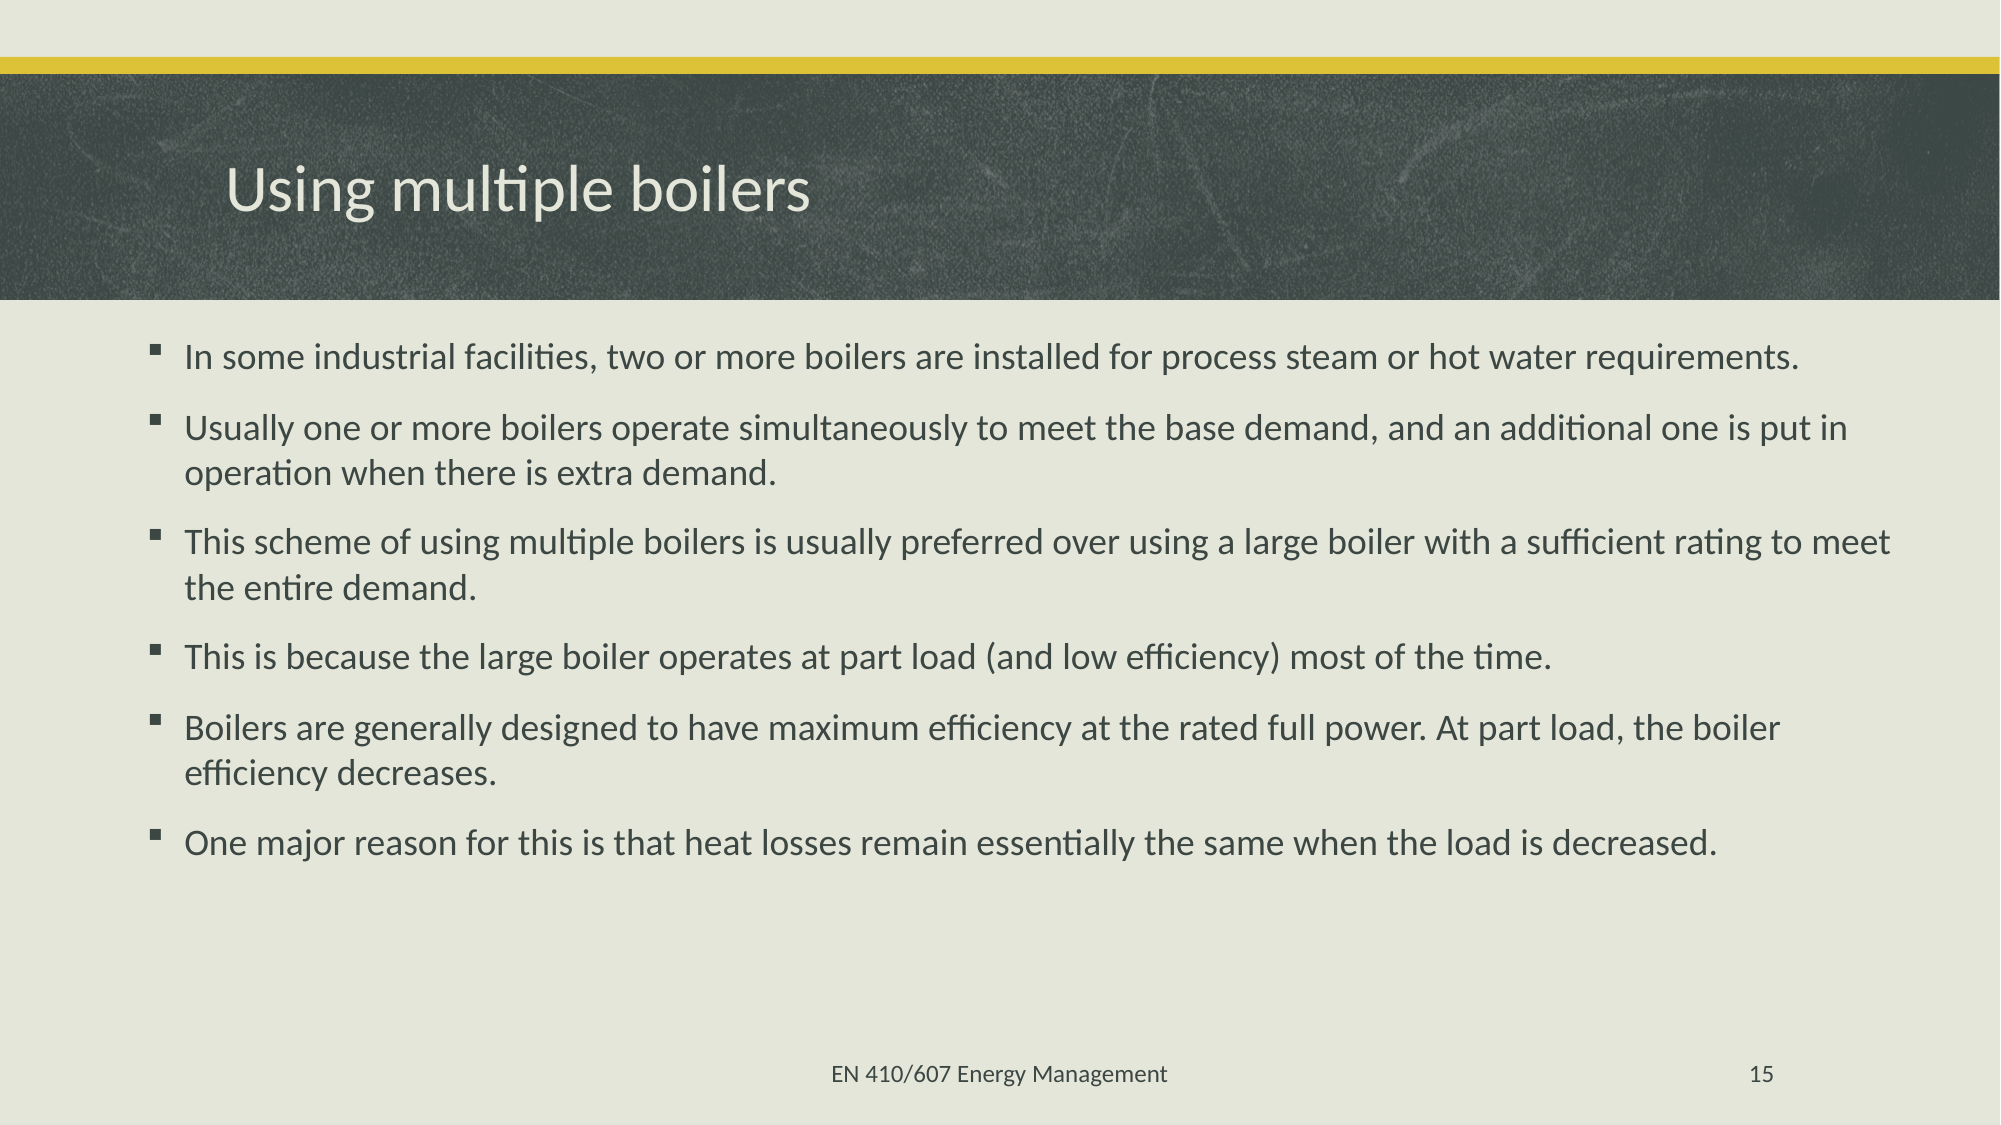

# Using multiple boilers
In some industrial facilities, two or more boilers are installed for process steam or hot water requirements.
Usually one or more boilers operate simultaneously to meet the base demand, and an additional one is put in operation when there is extra demand.
This scheme of using multiple boilers is usually preferred over using a large boiler with a sufficient rating to meet the entire demand.
This is because the large boiler operates at part load (and low efficiency) most of the time.
Boilers are generally designed to have maximum efficiency at the rated full power. At part load, the boiler efficiency decreases.
One major reason for this is that heat losses remain essentially the same when the load is decreased.

EN 410/607 Energy Management
15